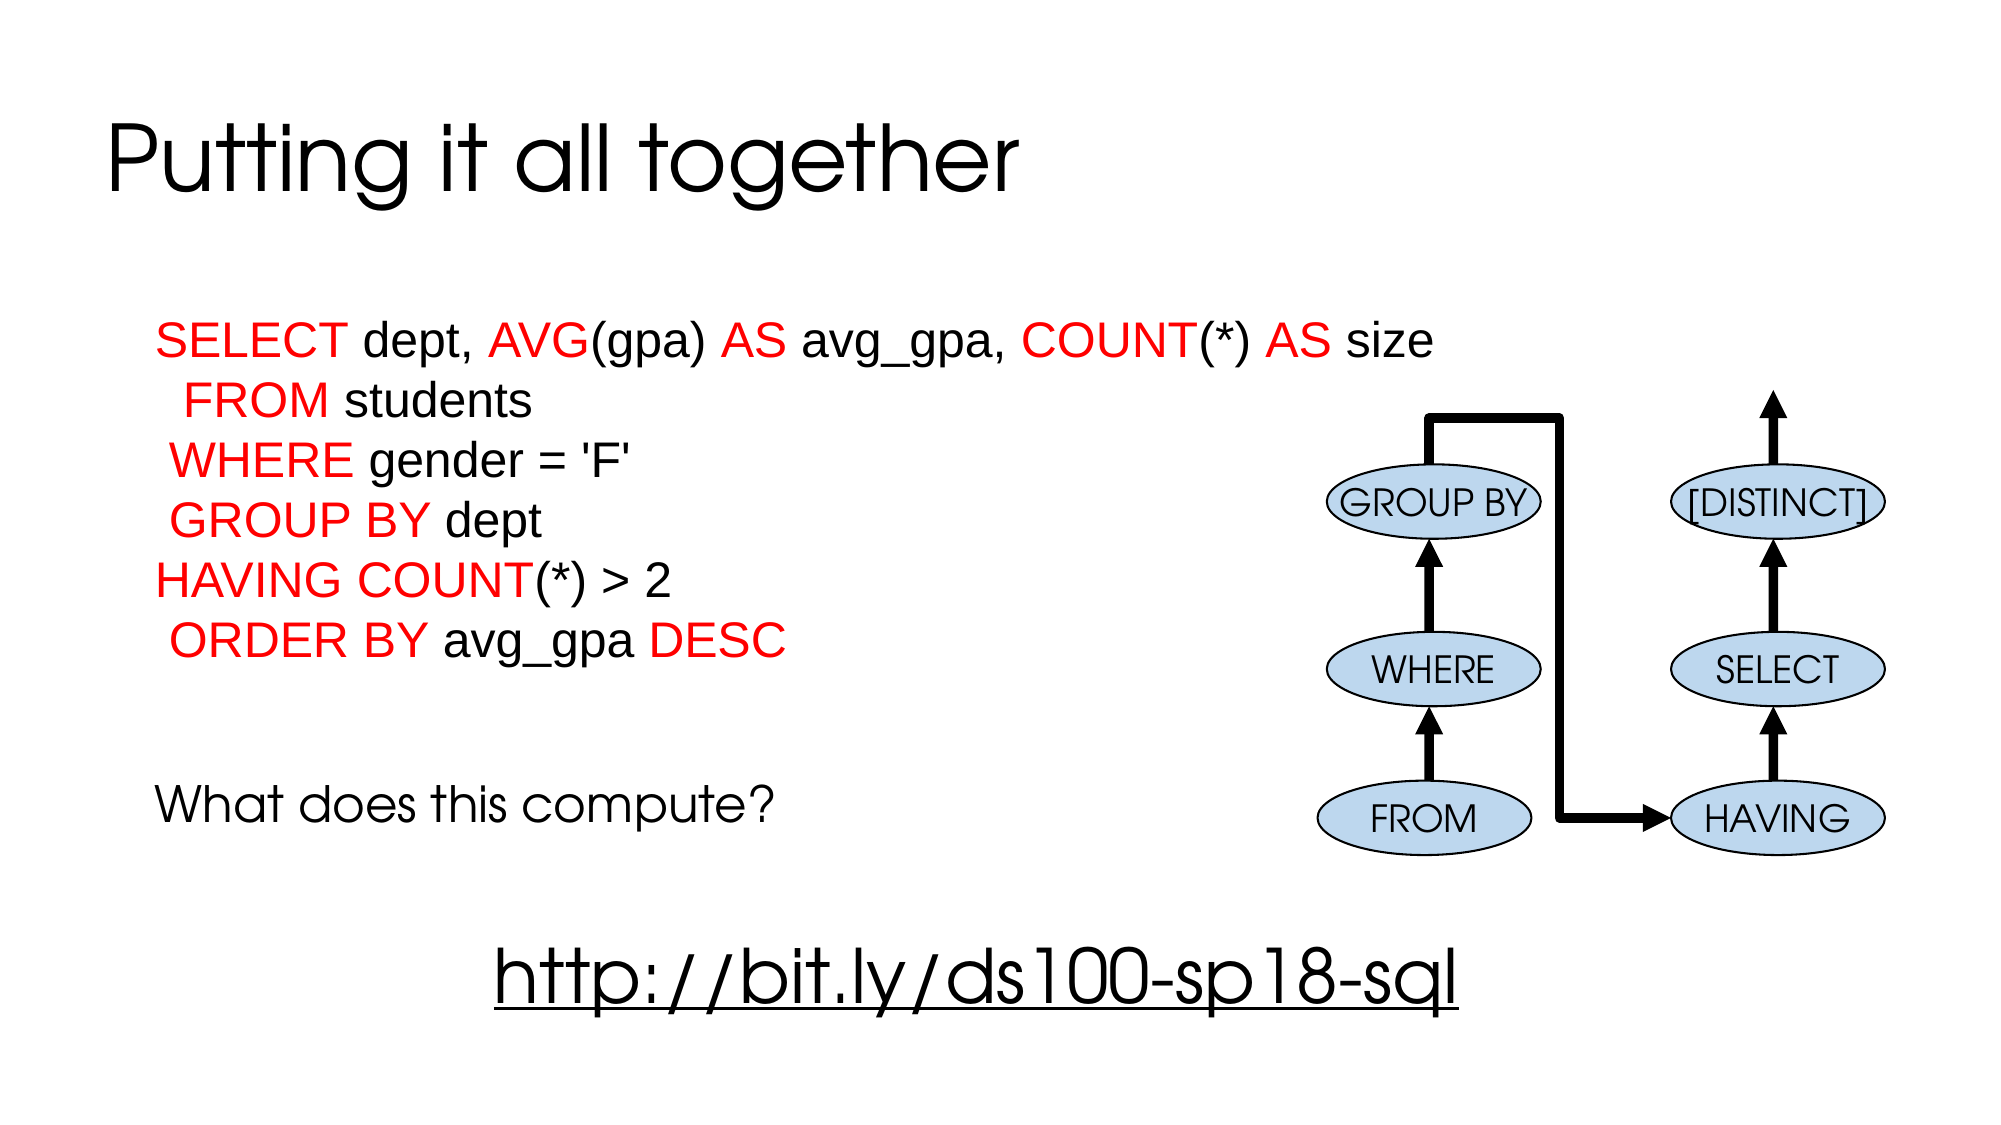

# Putting it all together
SELECT dept, AVG(gpa) AS avg_gpa, COUNT(*) AS size
  FROM students
 WHERE gender = 'F'
 GROUP BY dept
HAVING COUNT(*) > 2
 ORDER BY avg_gpa DESC
What does this compute?

GROUP BY
[DISTINCT]

WHERE
SELECT

FROM
HAVING
http://bit.ly/ds100-sp18-sql